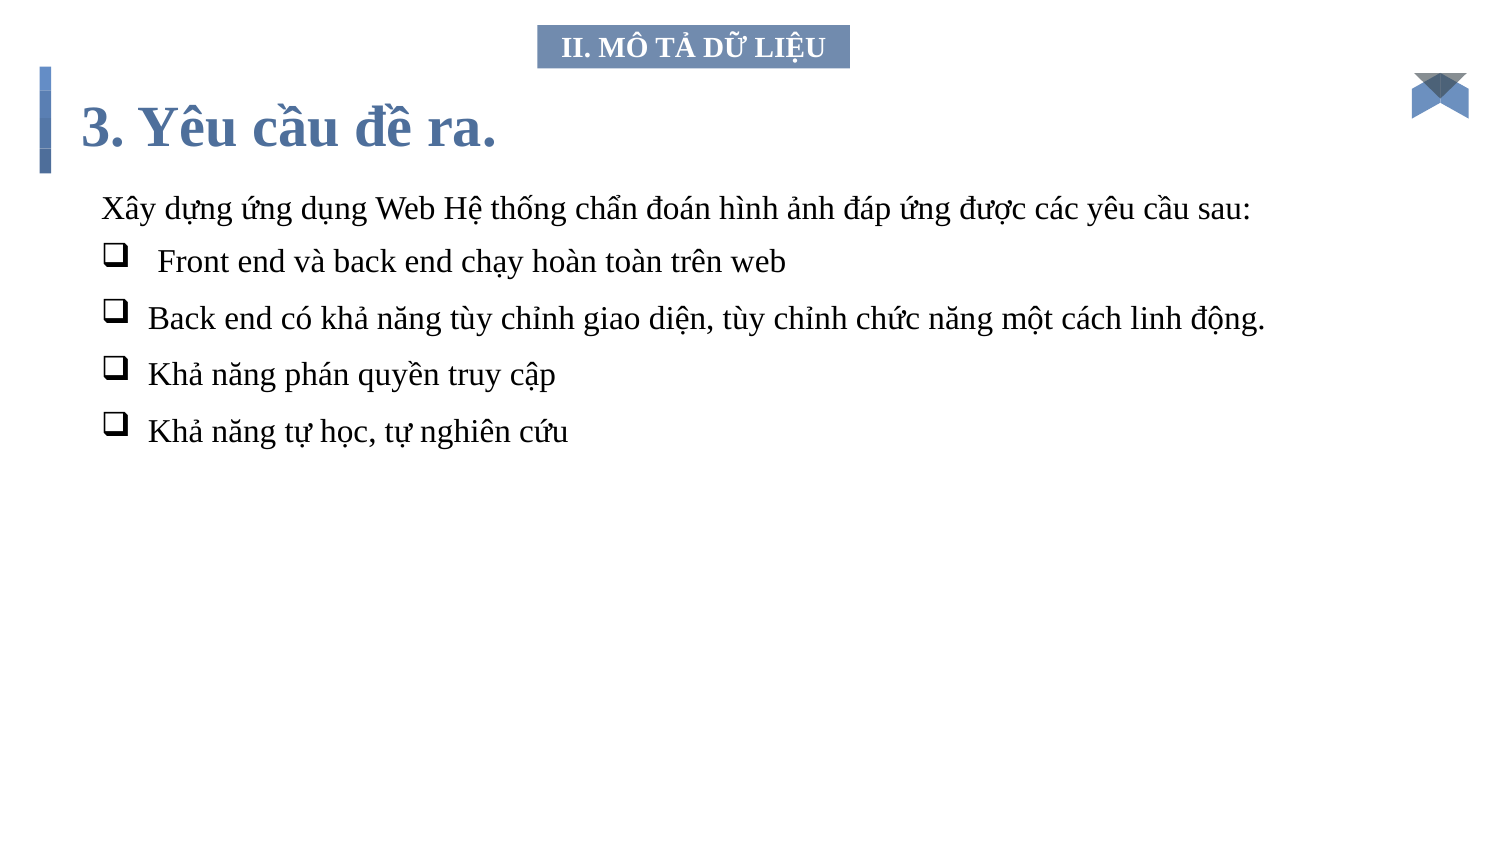

II. MÔ TẢ DỮ LIỆU

# 3. Yêu cầu đề ra.
Xây dựng ứng dụng Web Hệ thống chẩn đoán hình ảnh đáp ứng được các yêu cầu sau:
Front end và back end chạy hoàn toàn trên web
Back end có khả năng tùy chỉnh giao diện, tùy chỉnh chức năng một cách linh động.
Khả năng phán quyền truy cập
Khả năng tự học, tự nghiên cứu